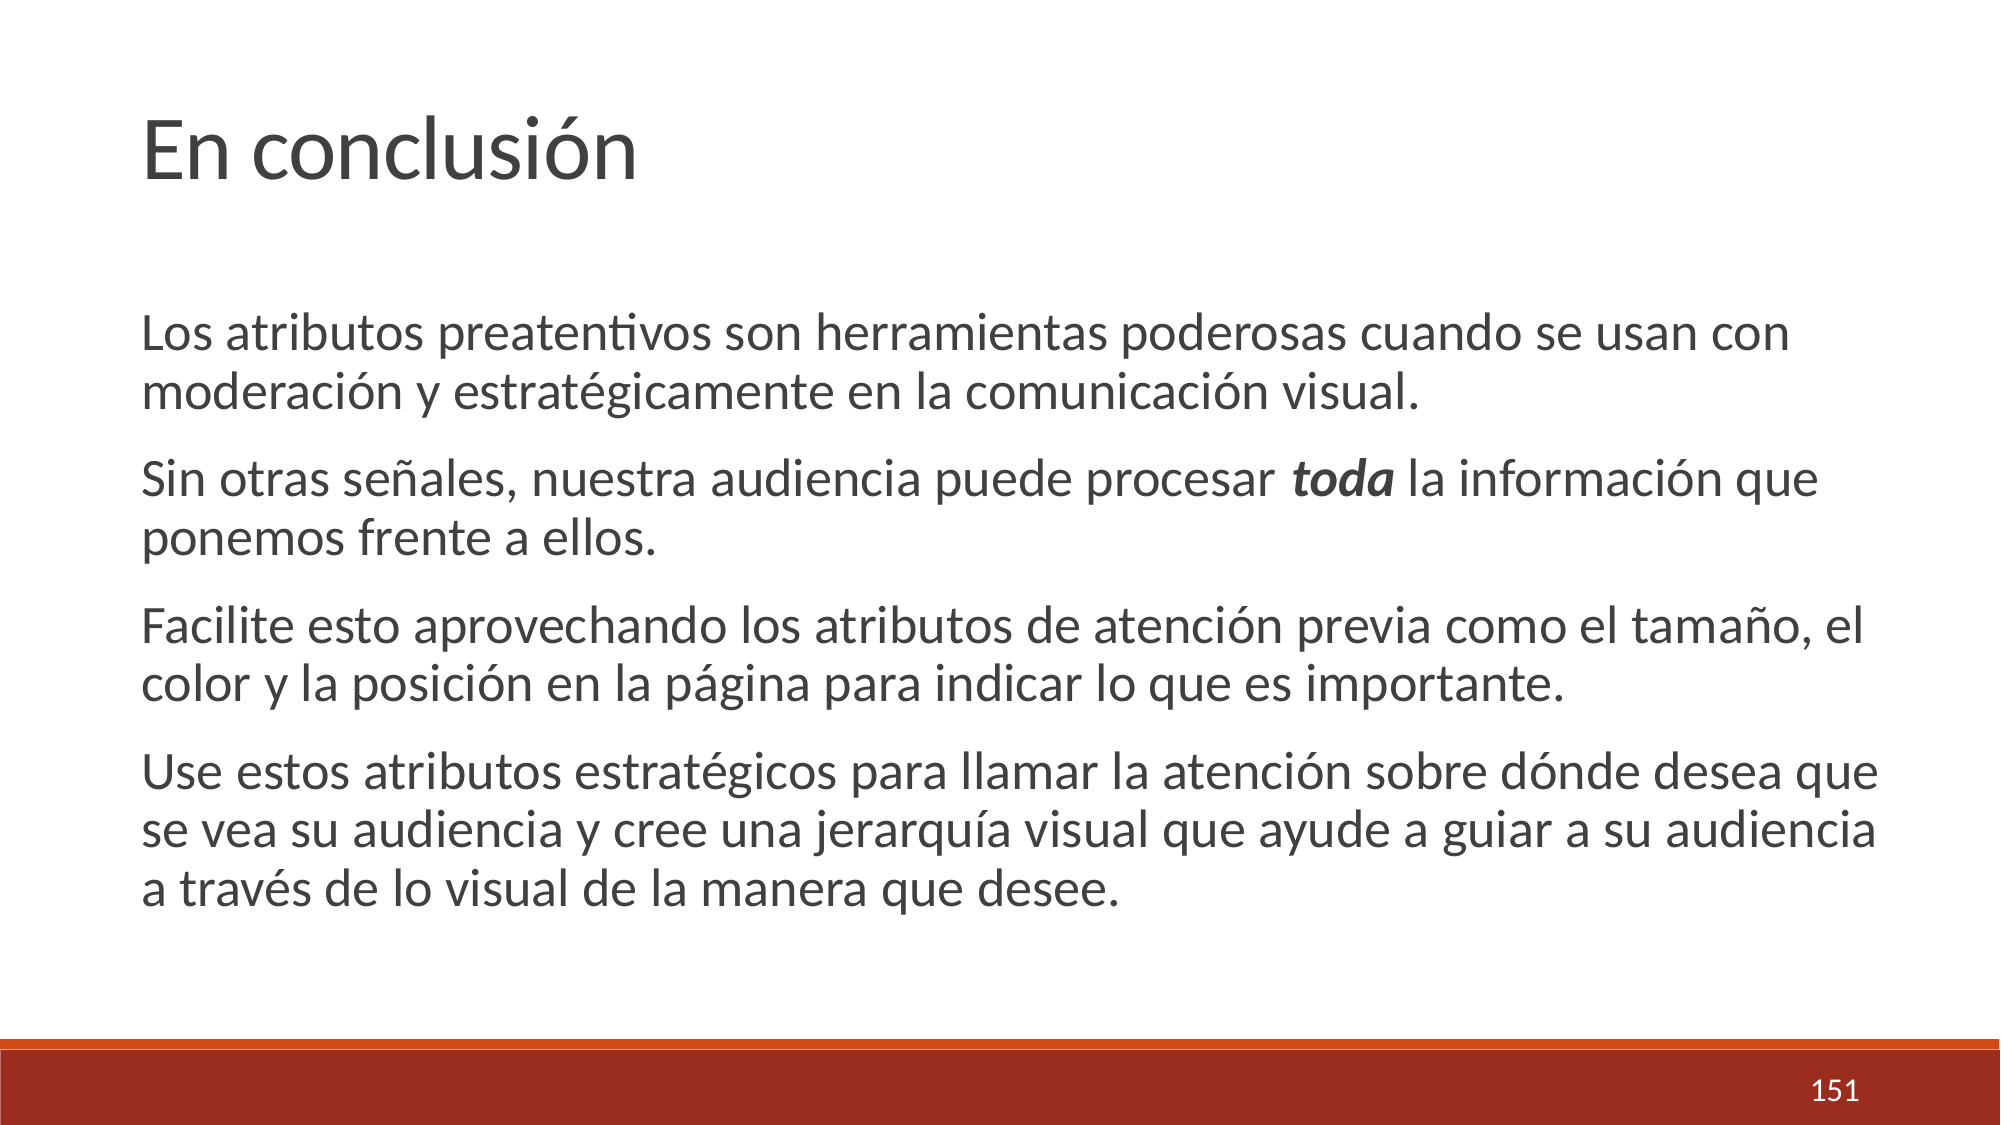

En conclusión
Los atributos preatentivos son herramientas poderosas cuando se usan con moderación y estratégicamente en la comunicación visual.
Sin otras señales, nuestra audiencia puede procesar toda la información que ponemos frente a ellos.
Facilite esto aprovechando los atributos de atención previa como el tamaño, el color y la posición en la página para indicar lo que es importante.
Use estos atributos estratégicos para llamar la atención sobre dónde desea que se vea su audiencia y cree una jerarquía visual que ayude a guiar a su audiencia a través de lo visual de la manera que desee.
151